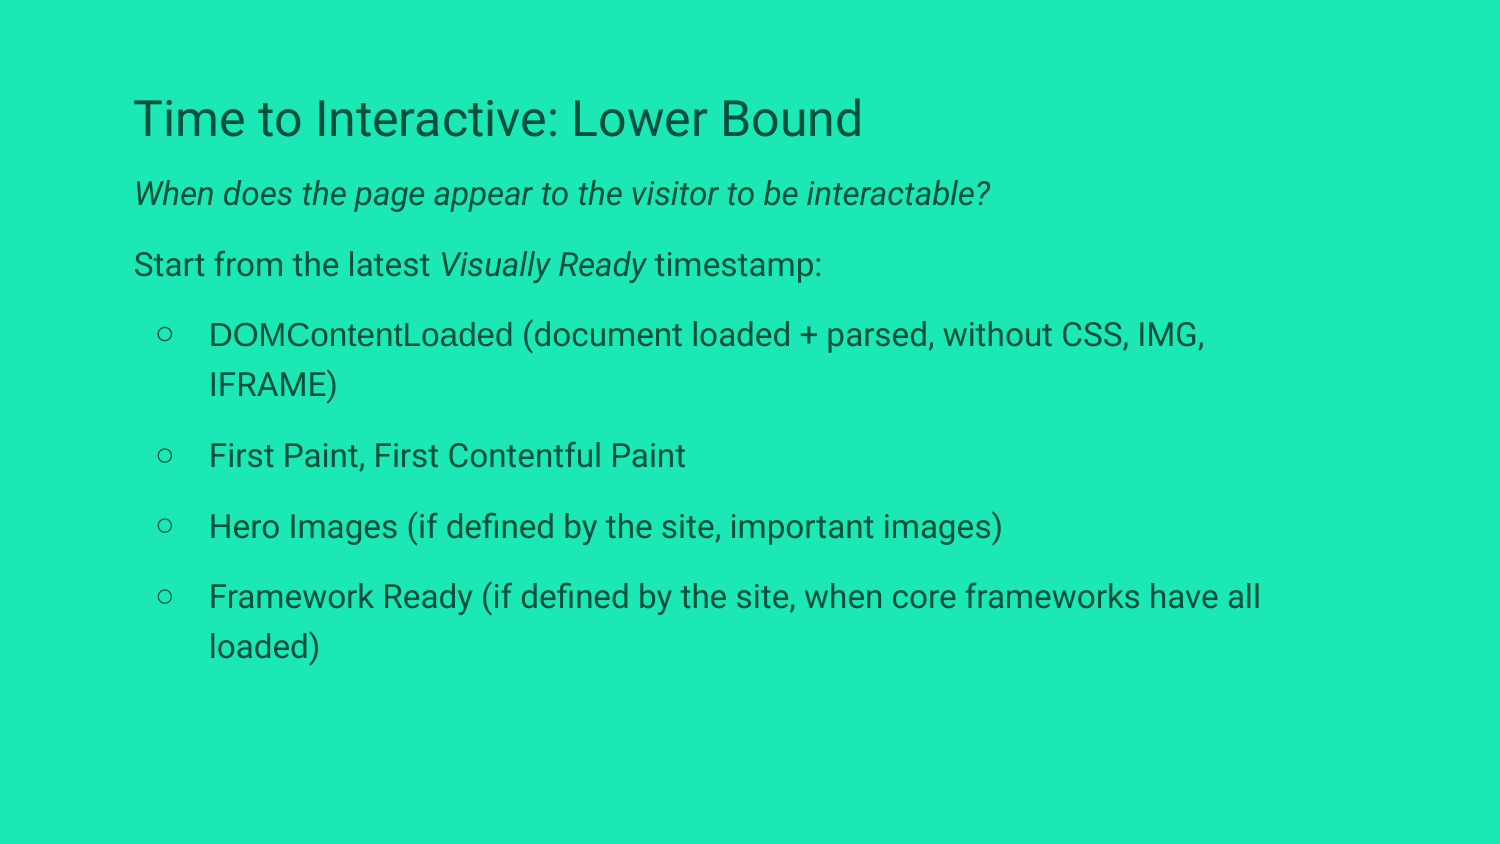

# Time to Interactive: Lower Bound
When does the page appear to the visitor to be interactable?
Start from the latest Visually Ready timestamp:
DOMContentLoaded (document loaded + parsed, without CSS, IMG, IFRAME)
First Paint, First Contentful Paint
Hero Images (if defined by the site, important images)
Framework Ready (if defined by the site, when core frameworks have all loaded)